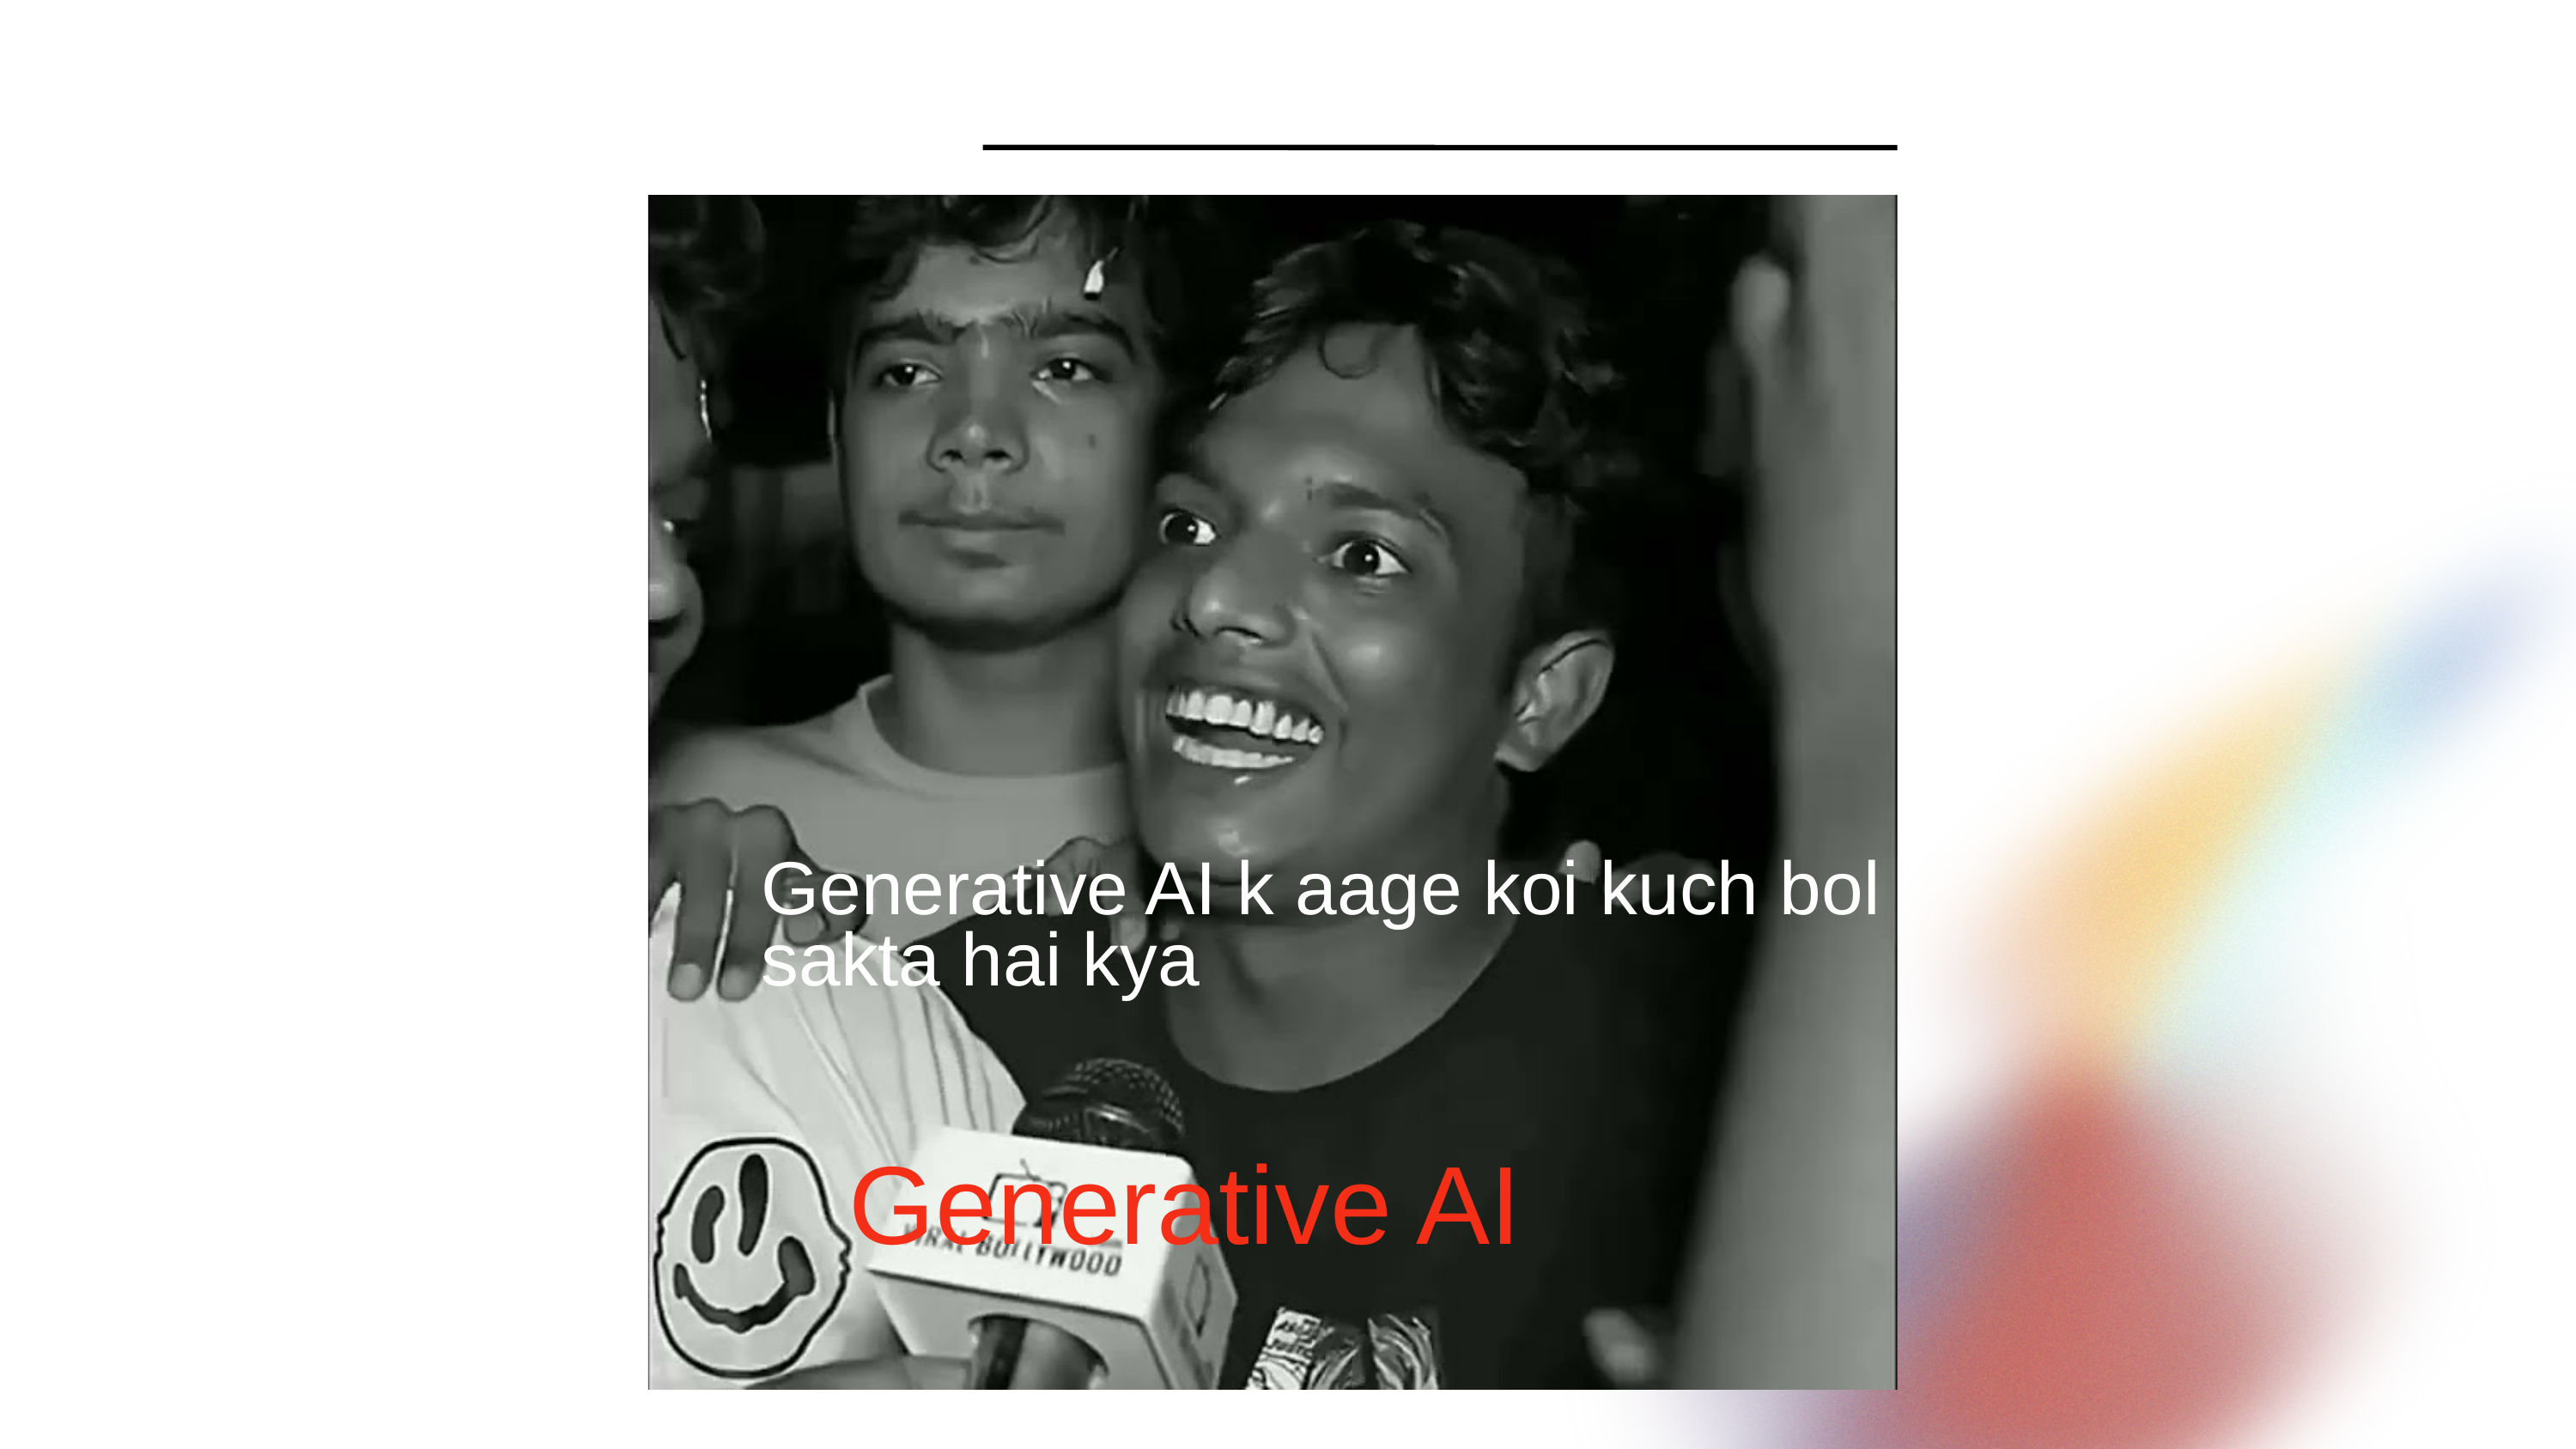

Generative AI k aage koi kuch bol sakta hai kya
Generative AI